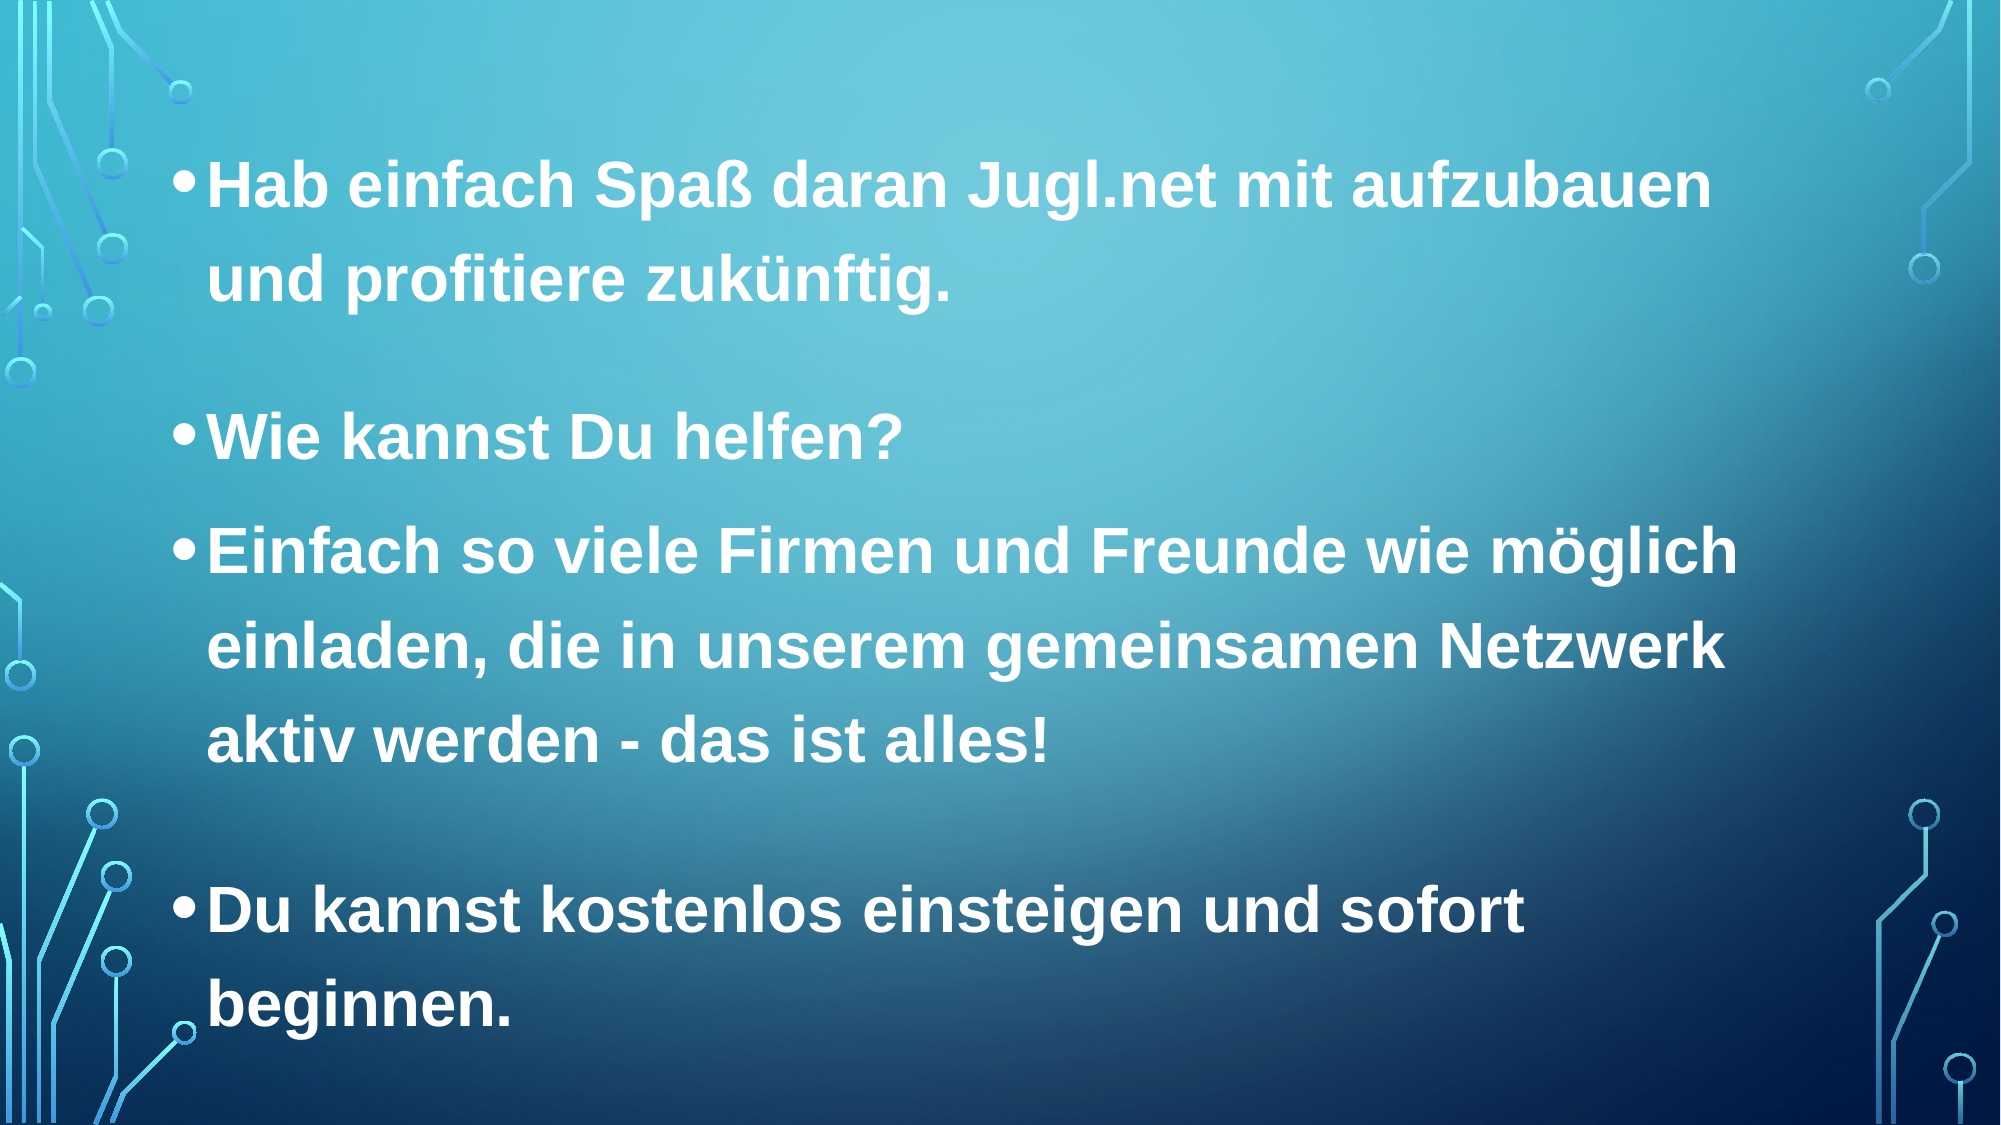

Hab einfach Spaß daran Jugl.net mit aufzubauen und profitiere zukünftig.

Wie kannst Du helfen?
Einfach so viele Firmen und Freunde wie möglich einladen, die in unserem gemeinsamen Netzwerk aktiv werden - das ist alles!

Du kannst kostenlos einsteigen und sofort beginnen.